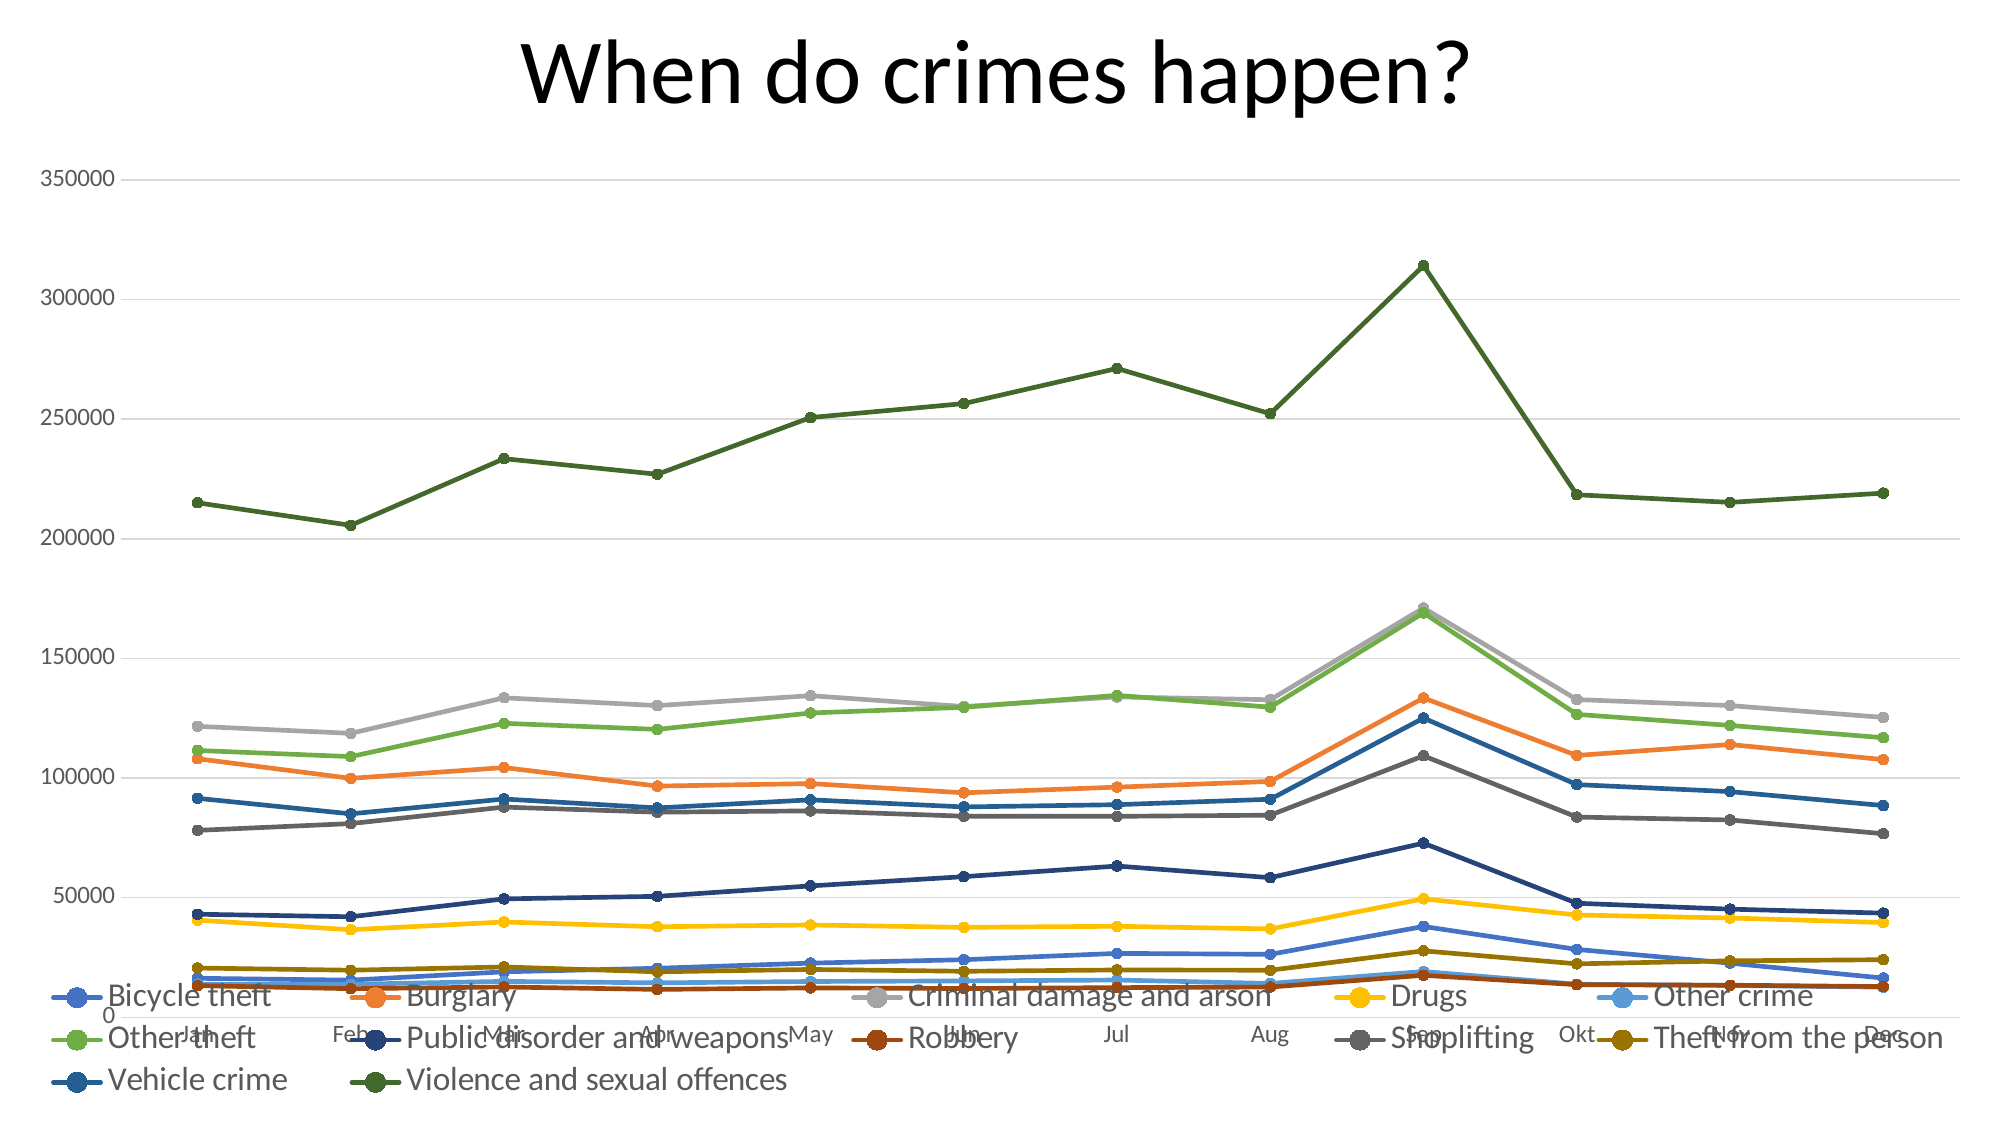

When do crimes happen?

### Chart

| Category | Bicycle theft | Burglary | Criminal damage and arson | Drugs | Other crime | Other theft | Public disorder and weapons | Robbery | Shoplifting | Theft from the person | Vehicle crime | Violence and sexual offences |
|---|---|---|---|---|---|---|---|---|---|---|---|---|
| Jan | 16319.0 | 108067.0 | 121599.0 | 40619.0 | 13876.0 | 111514.0 | 43094.0 | 13265.0 | 78120.0 | 20616.0 | 91521.0 | 215020.0 |
| Feb | 15566.0 | 99876.0 | 118670.0 | 36608.0 | 13836.0 | 108948.0 | 42026.0 | 11981.0 | 80968.0 | 19708.0 | 85037.0 | 205588.0 |
| Mar | 19026.0 | 104364.0 | 133525.0 | 39863.0 | 15034.0 | 122855.0 | 49507.0 | 12694.0 | 87842.0 | 21068.0 | 91223.0 | 233448.0 |
| Apr | 20507.0 | 96634.0 | 130274.0 | 37853.0 | 14421.0 | 120323.0 | 50567.0 | 11676.0 | 85723.0 | 19024.0 | 87513.0 | 226937.0 |
| May | 22668.0 | 97674.0 | 134415.0 | 38603.0 | 14995.0 | 127174.0 | 54944.0 | 12296.0 | 86275.0 | 20032.0 | 90891.0 | 250647.0 |
| Jun | 24087.0 | 93828.0 | 129870.0 | 37618.0 | 15241.0 | 129547.0 | 58775.0 | 12045.0 | 84054.0 | 19260.0 | 87936.0 | 256465.0 |
| Jul | 26730.0 | 96201.0 | 133884.0 | 38067.0 | 15604.0 | 134542.0 | 63225.0 | 12415.0 | 83993.0 | 19791.0 | 88857.0 | 271153.0 |
| Aug | 26329.0 | 98578.0 | 132711.0 | 36955.0 | 14180.0 | 129610.0 | 58363.0 | 12676.0 | 84465.0 | 19707.0 | 91131.0 | 252231.0 |
| Sep | 37996.0 | 133460.0 | 171089.0 | 49528.0 | 19154.0 | 169030.0 | 72807.0 | 17592.0 | 109288.0 | 27803.0 | 125058.0 | 314103.0 |
| Okt | 28398.0 | 109430.0 | 132793.0 | 42778.0 | 13847.0 | 126600.0 | 47692.0 | 13649.0 | 83675.0 | 22362.0 | 97252.0 | 218383.0 |
| Nov | 22641.0 | 114007.0 | 130266.0 | 41503.0 | 13341.0 | 121986.0 | 45215.0 | 13438.0 | 82480.0 | 23614.0 | 94324.0 | 215198.0 |
| Dec | 16424.0 | 107699.0 | 125320.0 | 39618.0 | 12616.0 | 116844.0 | 43555.0 | 12872.0 | 76735.0 | 24099.0 | 88487.0 | 219062.0 |